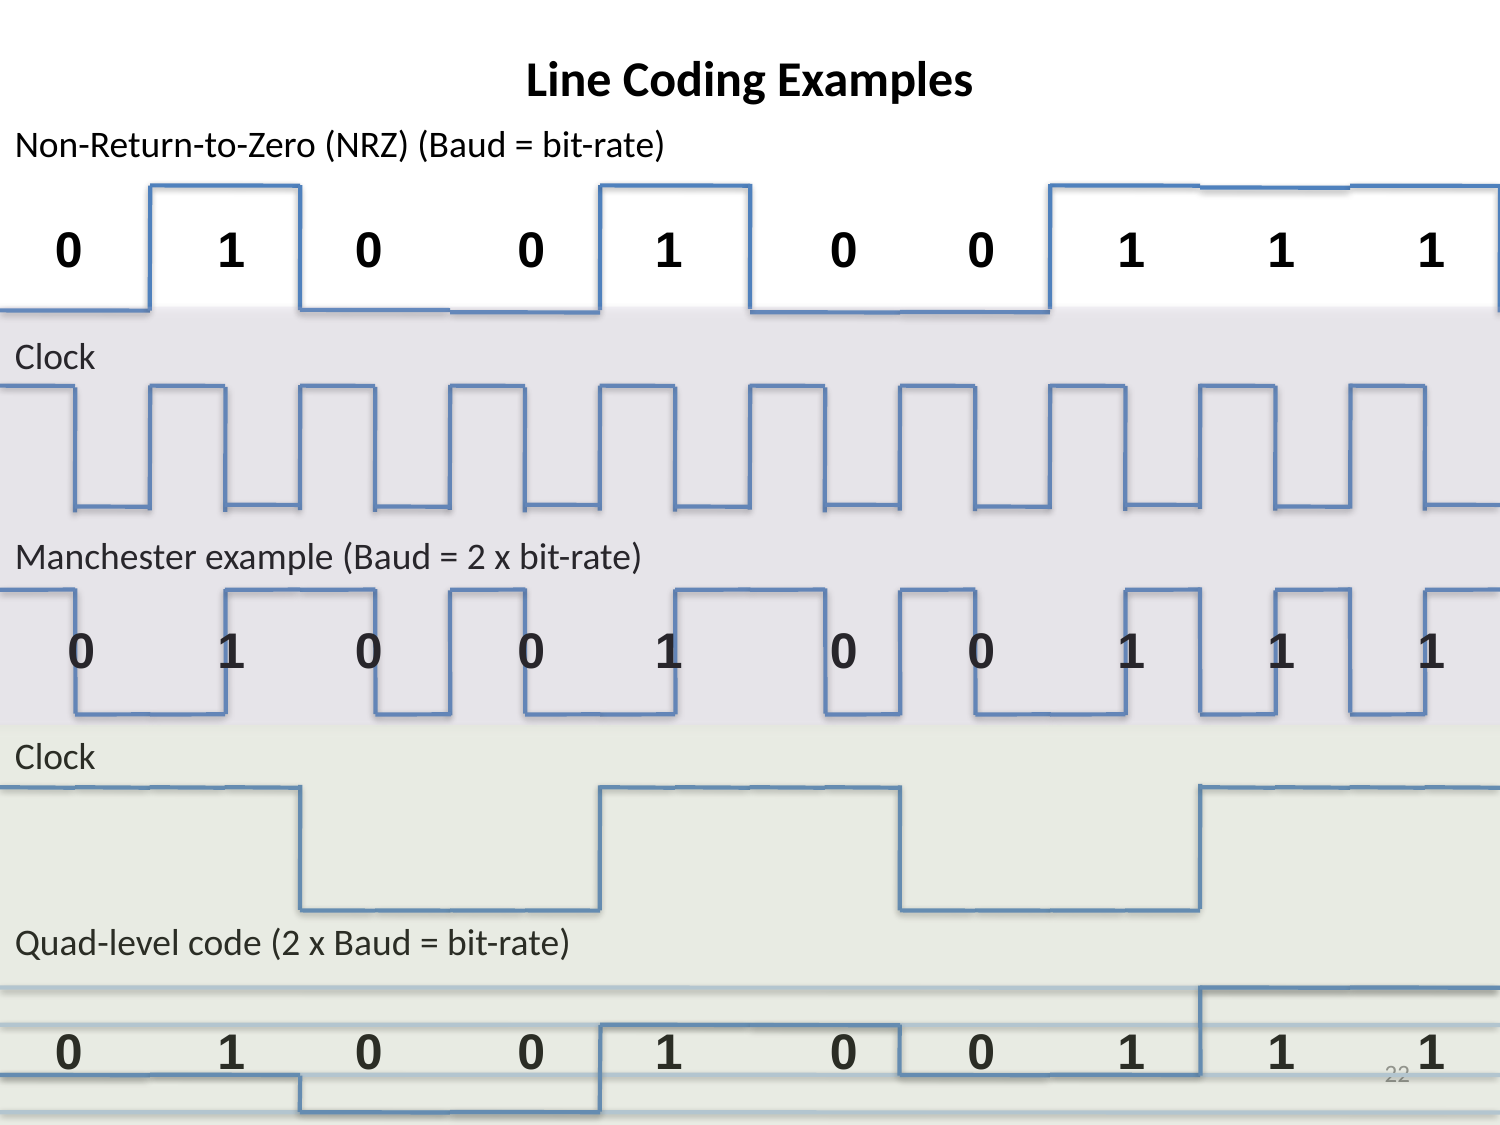

Line Coding Examples
Non-Return-to-Zero (NRZ) (Baud = bit-rate)
0
1
0
0
1
0
0
1
1
1

Clock
Manchester example (Baud = 2 x bit-rate)
0
1
0
0
1
0
0
1
1
1
Clock

Quad-level code (2 x Baud = bit-rate)
0
1
0
0
1
0
0
1
1
1
22